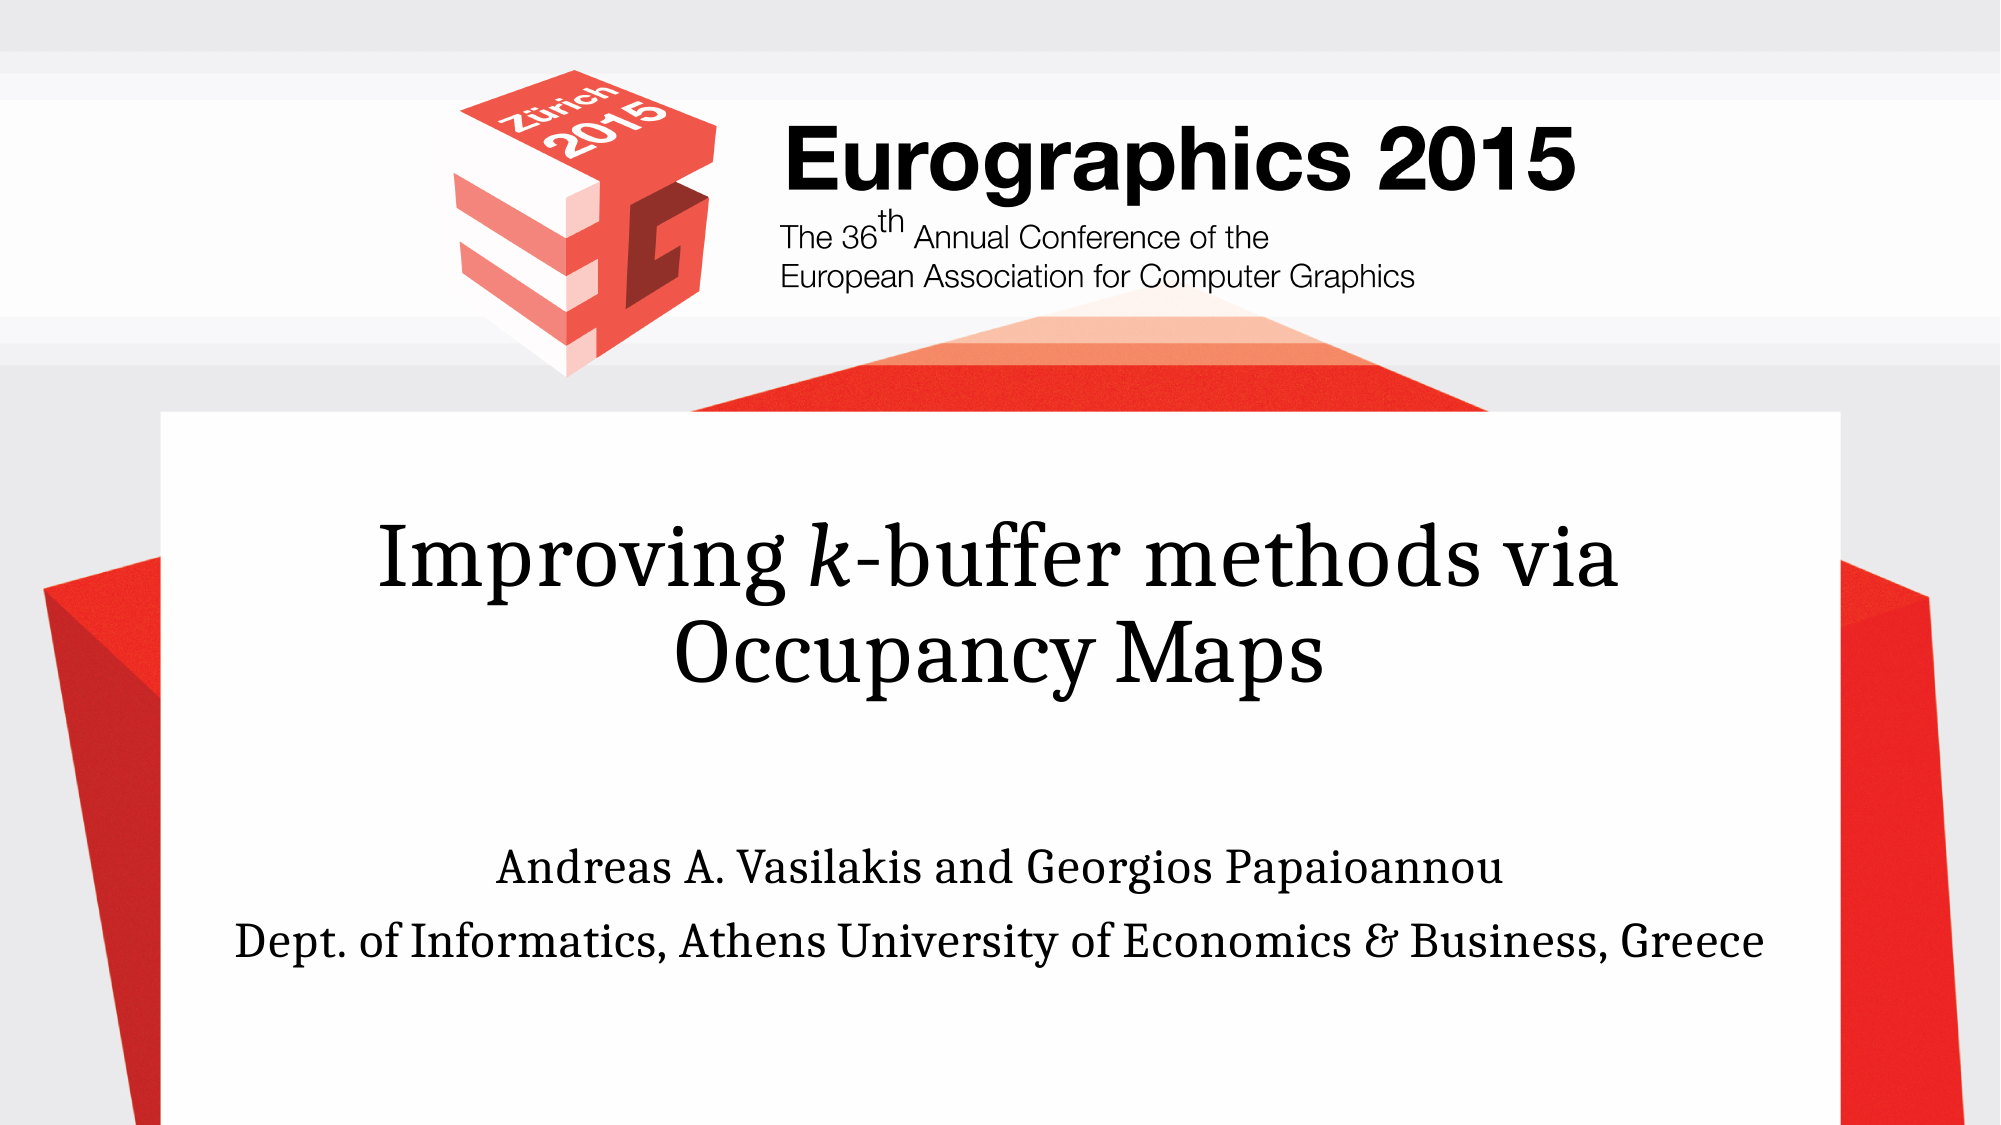

# Improving k-buffer methods via Occupancy Maps

Andreas A. Vasilakis and Georgios Papaioannou
Dept. of Informatics, Athens University of Economics & Business, Greece